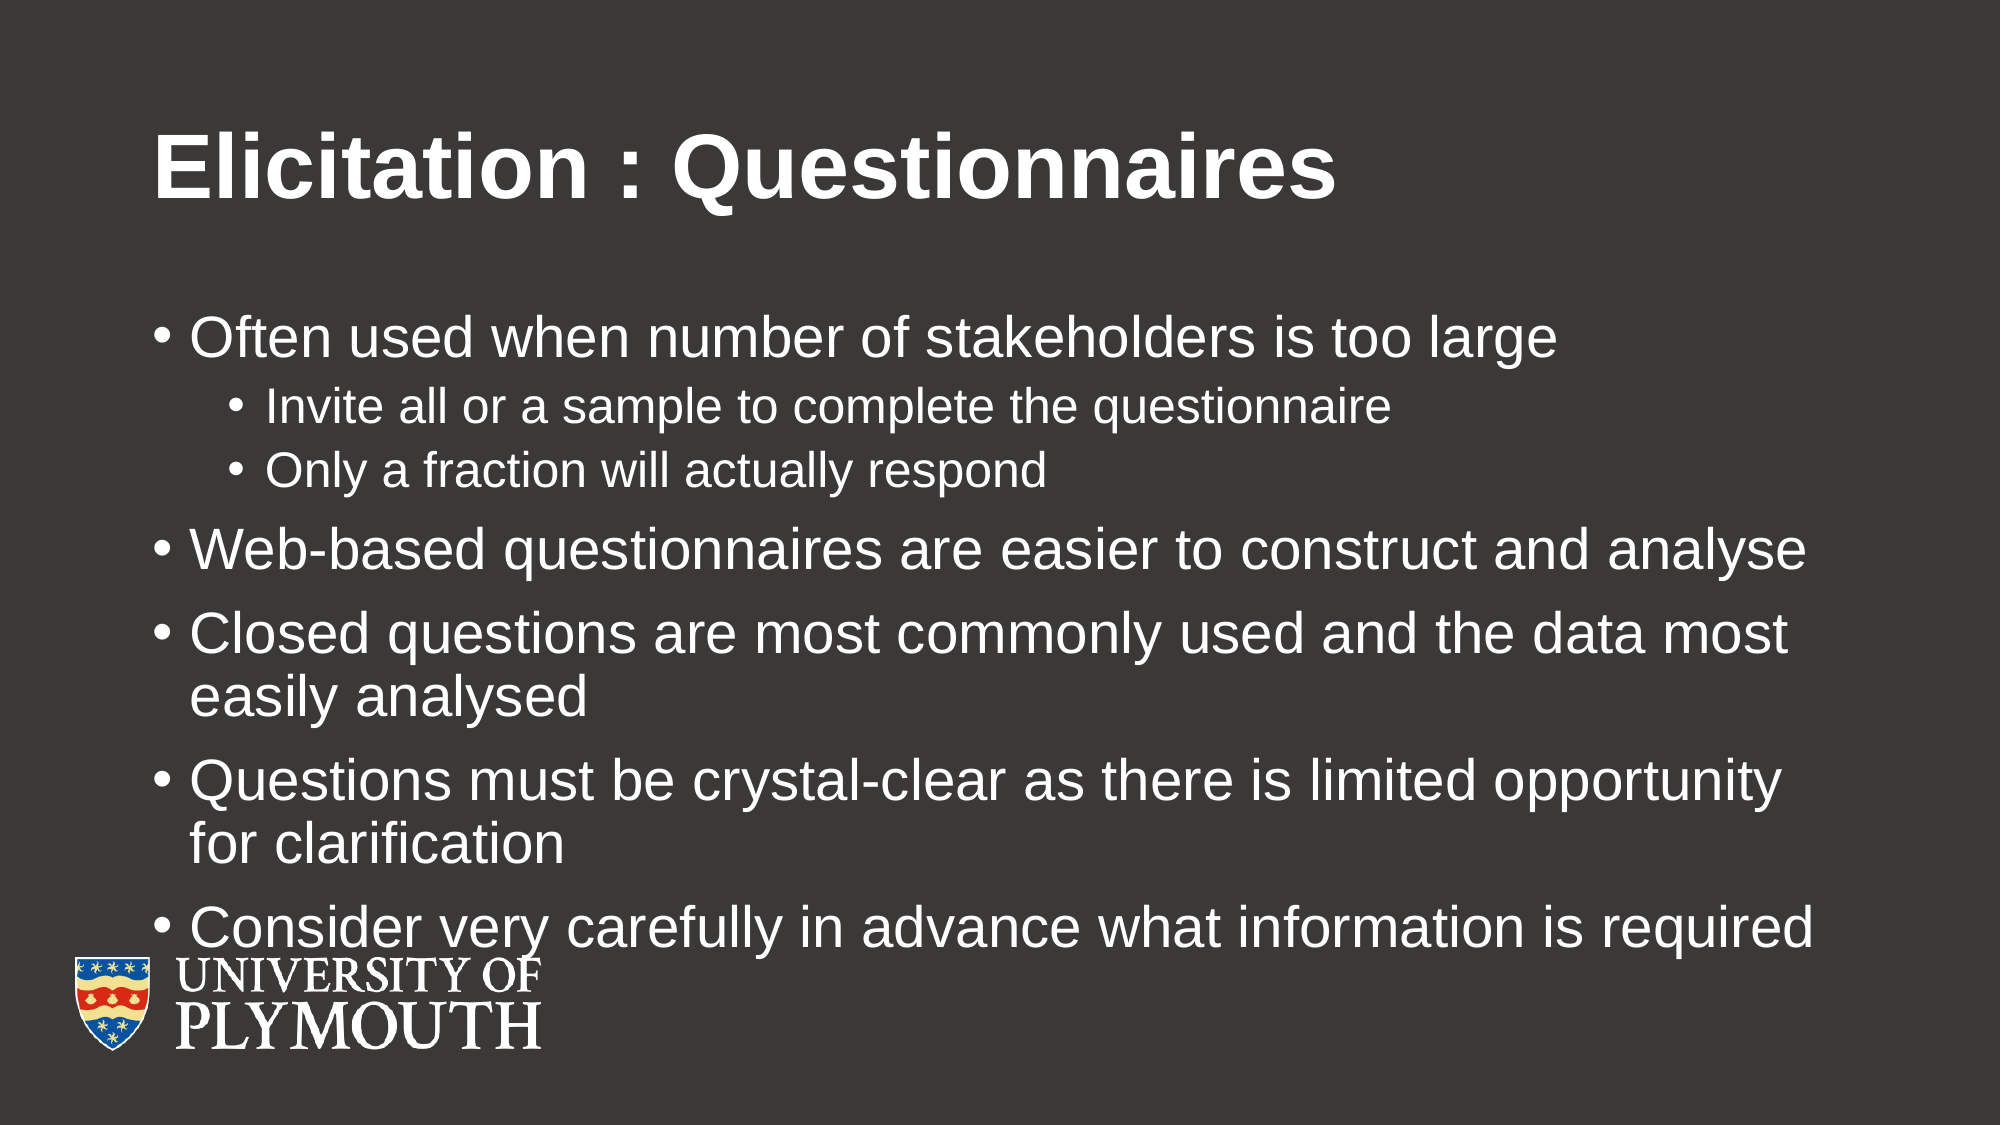

# Elicitation : Questionnaires
Often used when number of stakeholders is too large
Invite all or a sample to complete the questionnaire
Only a fraction will actually respond
Web-based questionnaires are easier to construct and analyse
Closed questions are most commonly used and the data most easily analysed
Questions must be crystal-clear as there is limited opportunity for clarification
Consider very carefully in advance what information is required